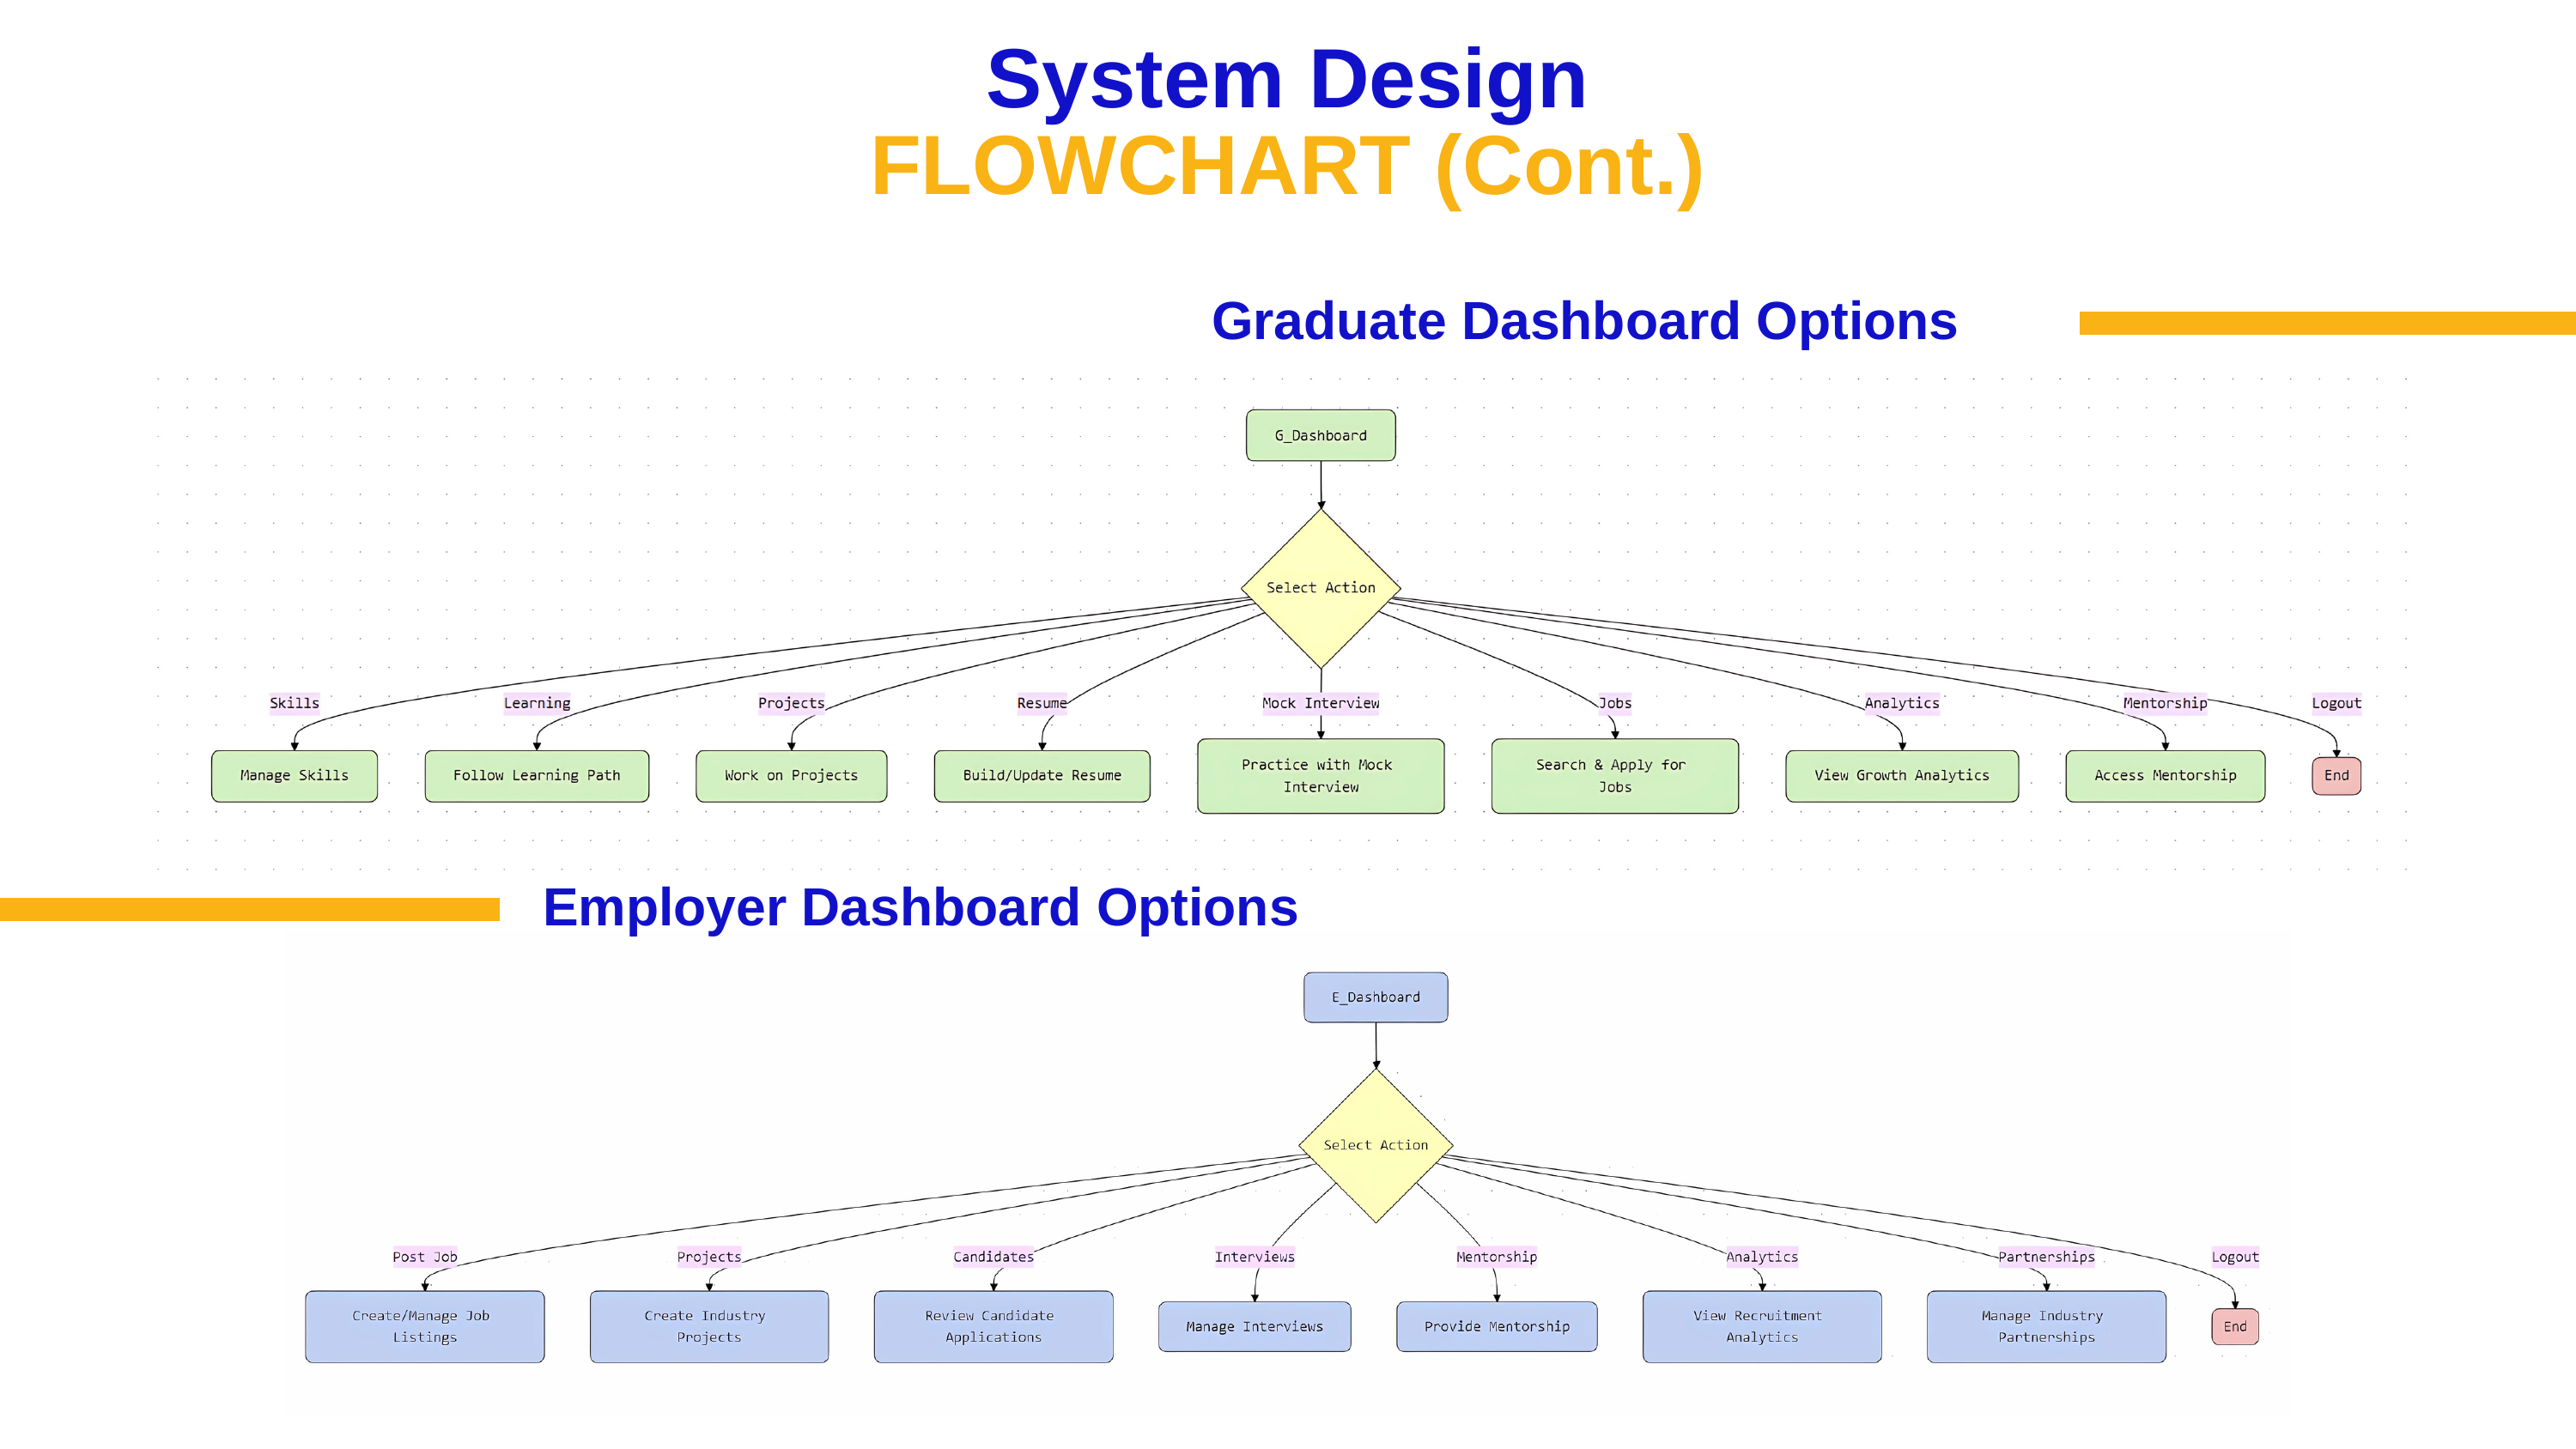

Graduate Dashboard Options
System Design
FLOWCHART (Cont.)

Employer Dashboard Options